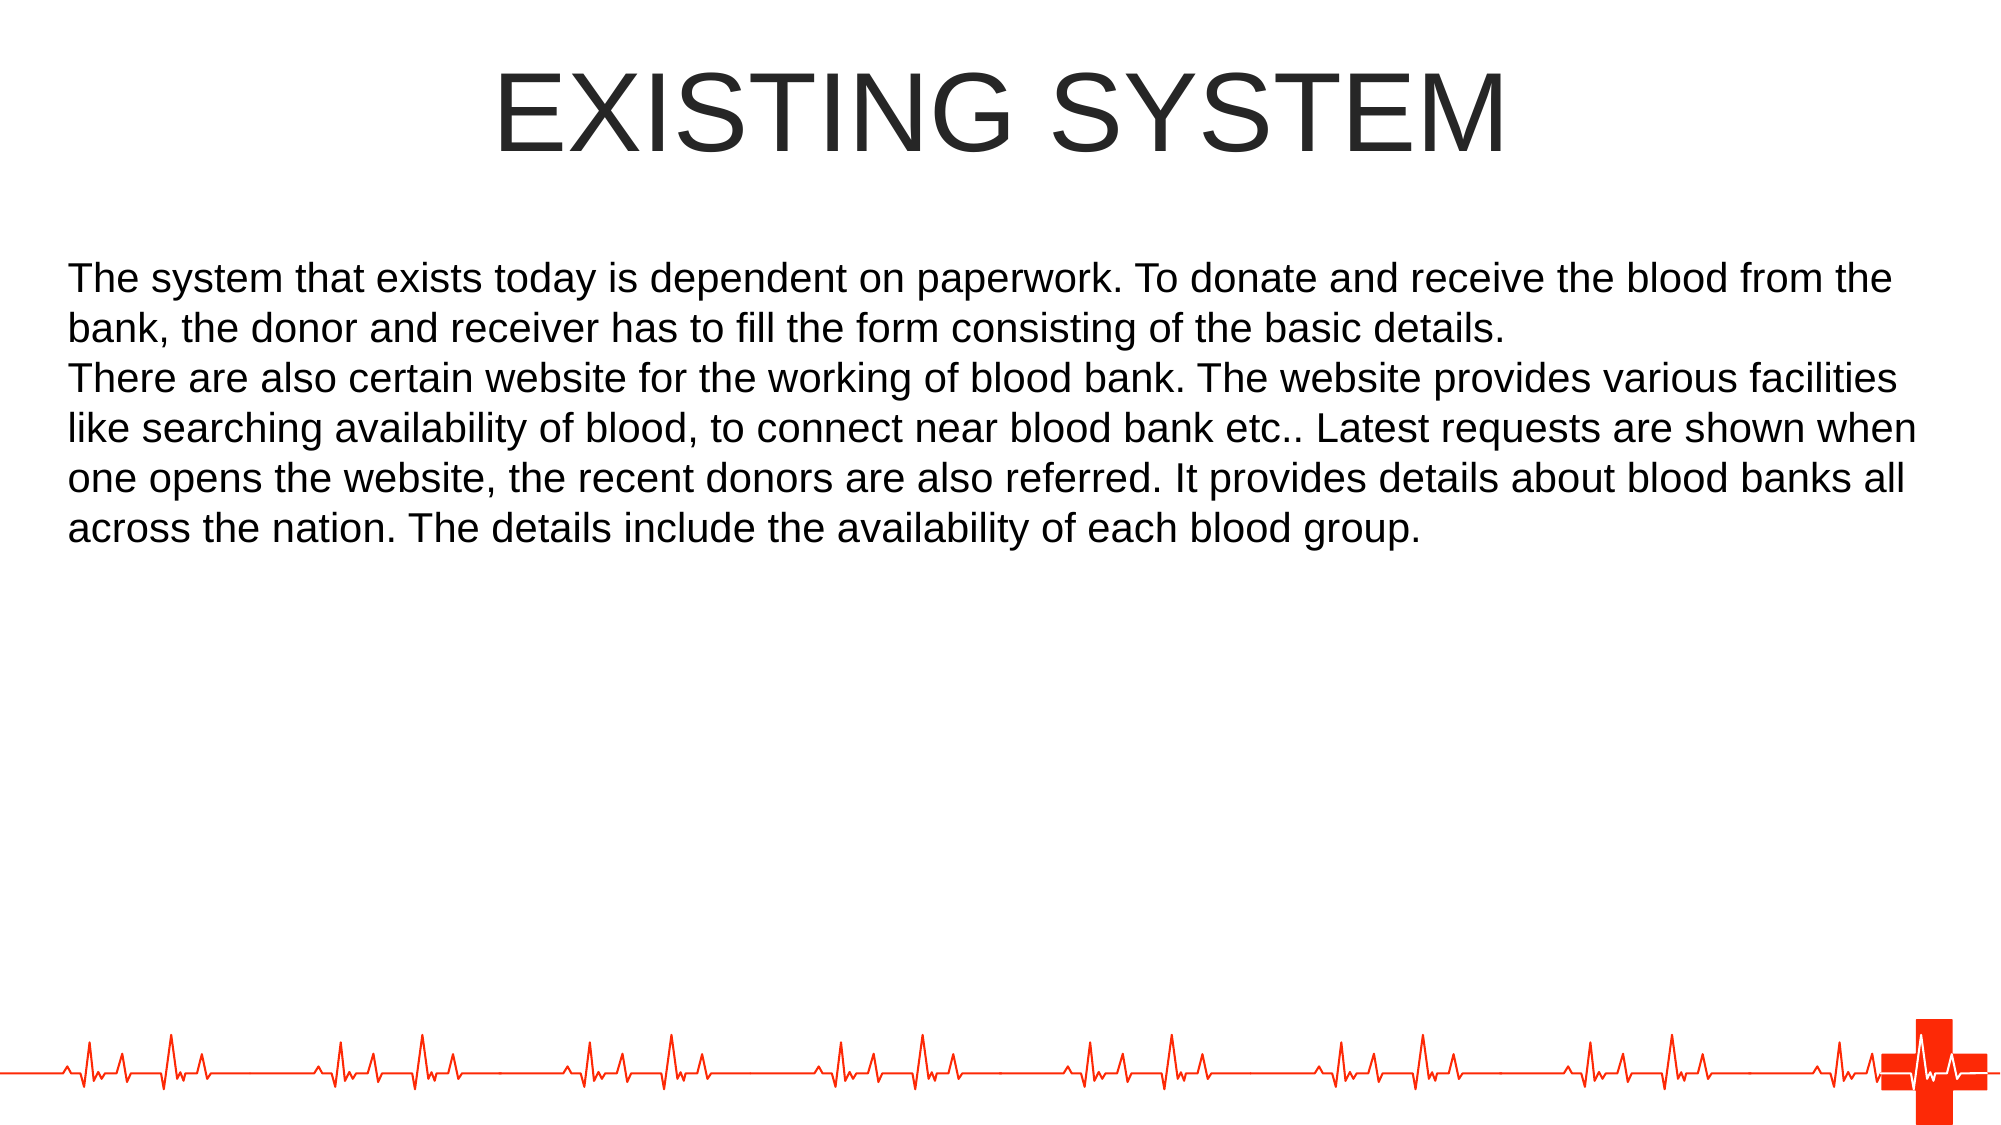

EXISTING SYSTEM
The system that exists today is dependent on paperwork. To donate and receive the blood from the bank, the donor and receiver has to fill the form consisting of the basic details.
There are also certain website for the working of blood bank. The website provides various facilities like searching availability of blood, to connect near blood bank etc.. Latest requests are shown when one opens the website, the recent donors are also referred. It provides details about blood banks all across the nation. The details include the availability of each blood group.